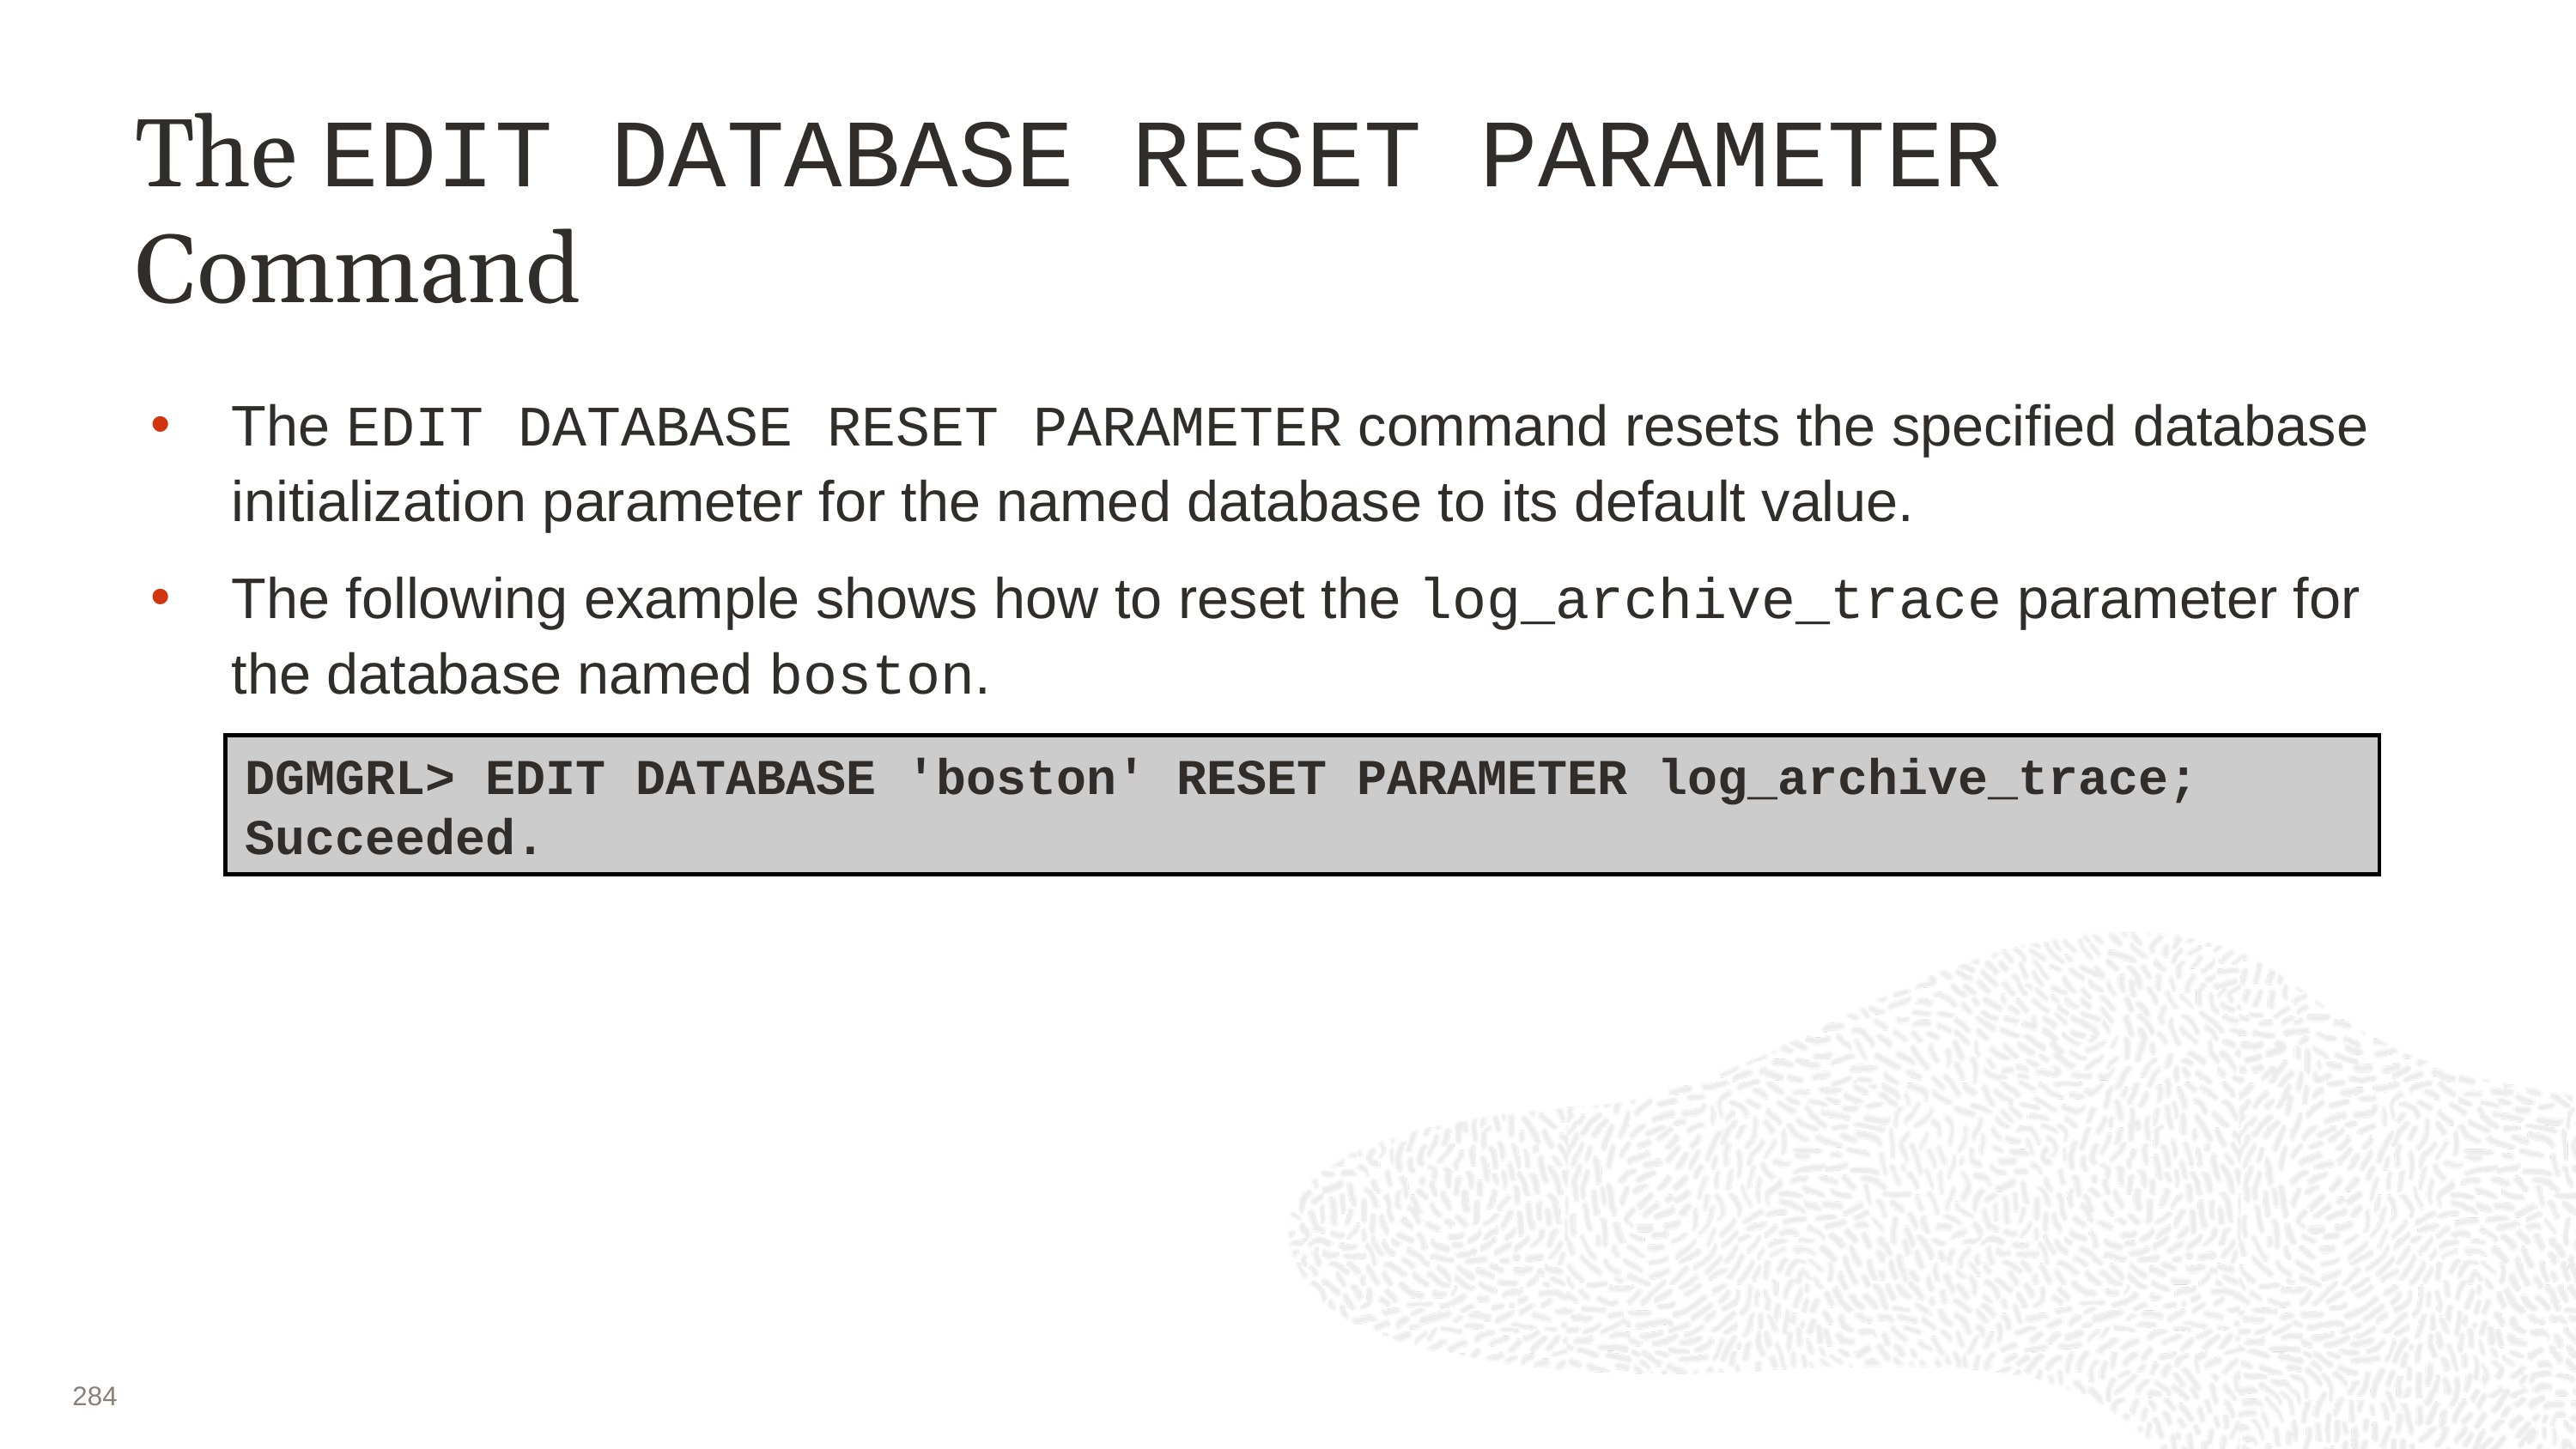

# The EDIT DATABASE RESET PARAMETER Command
The EDIT DATABASE RESET PARAMETER command resets the specified database initialization parameter for the named database to its default value.
The following example shows how to reset the log_archive_trace parameter for the database named boston.
DGMGRL> EDIT DATABASE 'boston' RESET PARAMETER log_archive_trace;
Succeeded.